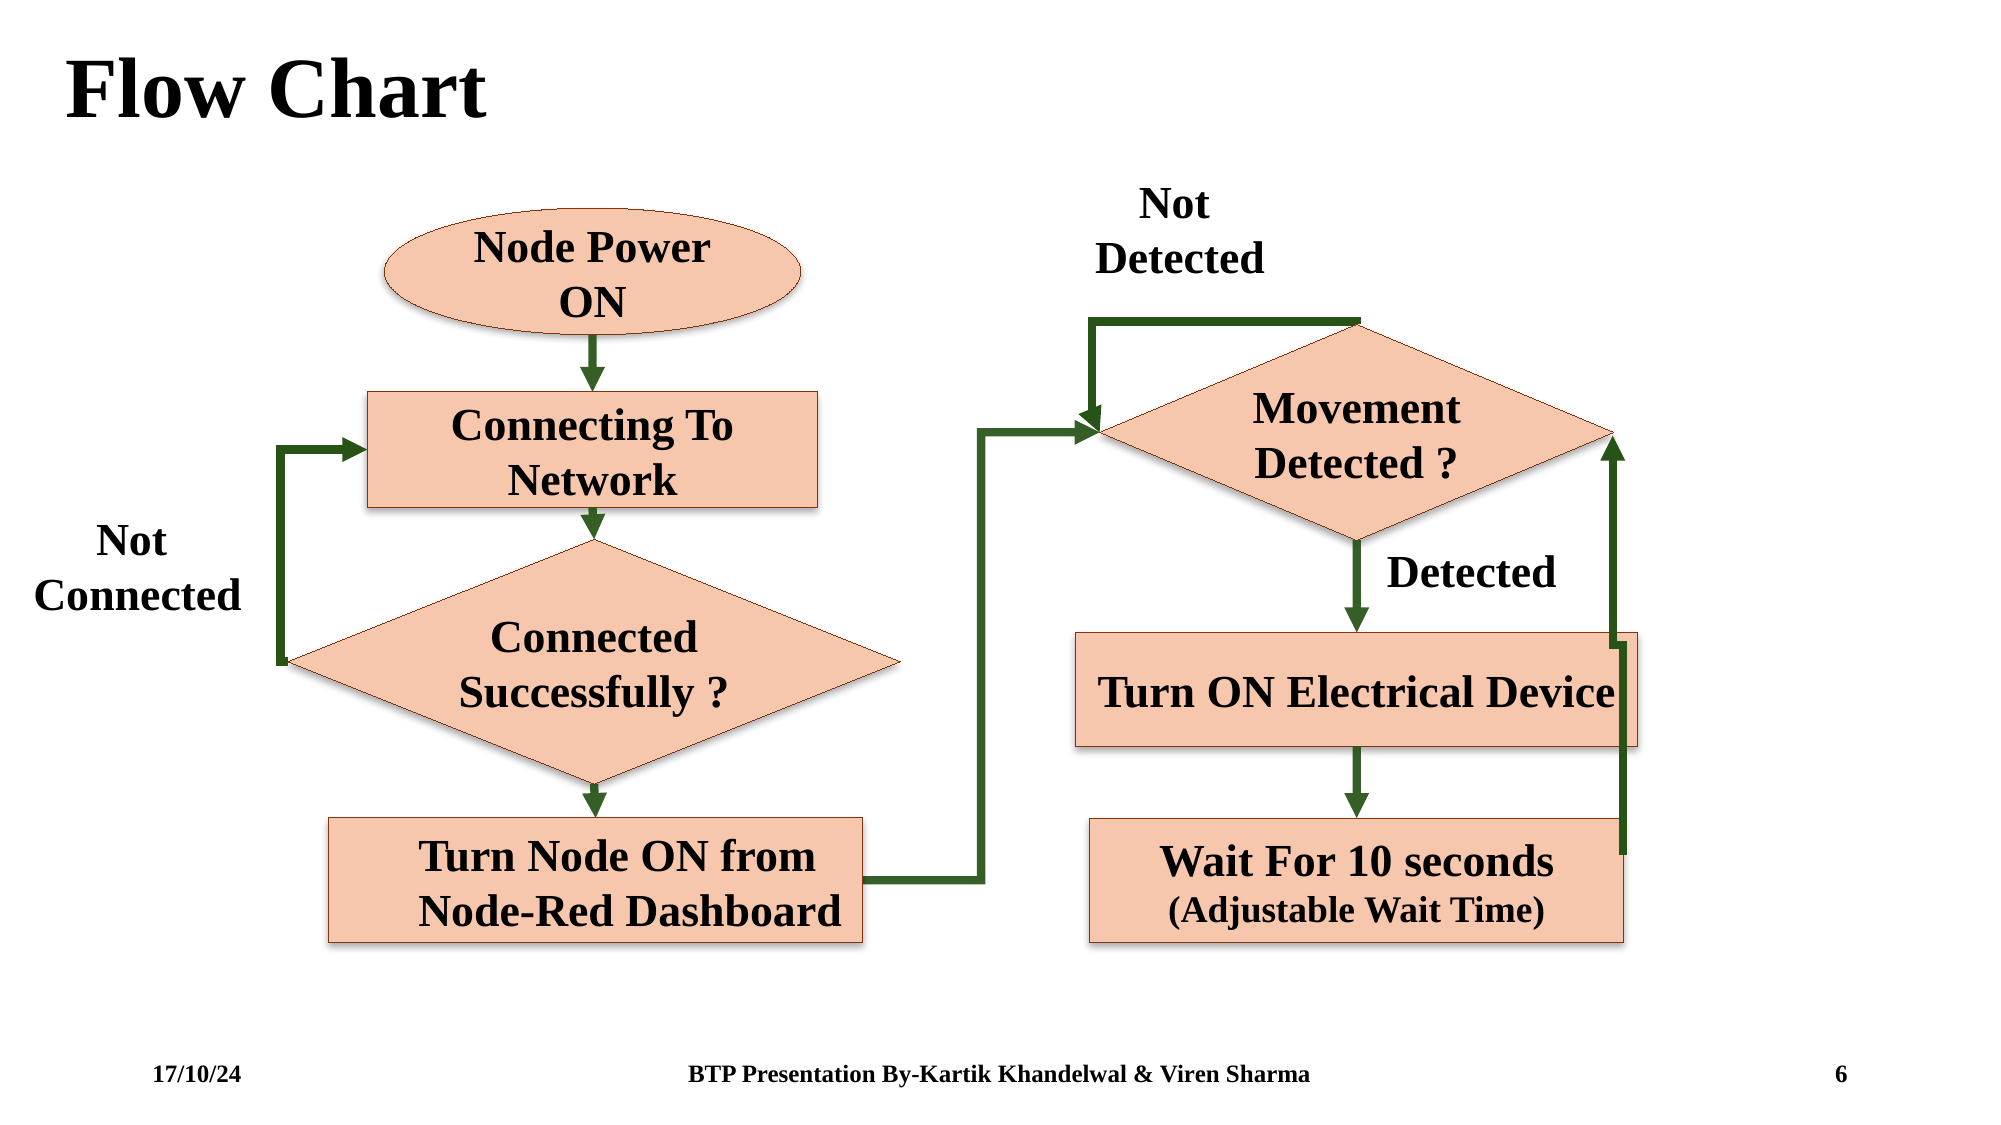

Flow Chart
Not
Detected

Node Power
ON

Movement Detected ?
Connecting To Network
Not
Connected
Detected
Connected Successfully ?
Turn ON Electrical Device
Turn Node ON from Node-Red Dashboard
Wait For 10 seconds
(Adjustable Wait Time)
17/10/24
BTP Presentation By-Kartik Khandelwal & Viren Sharma
6